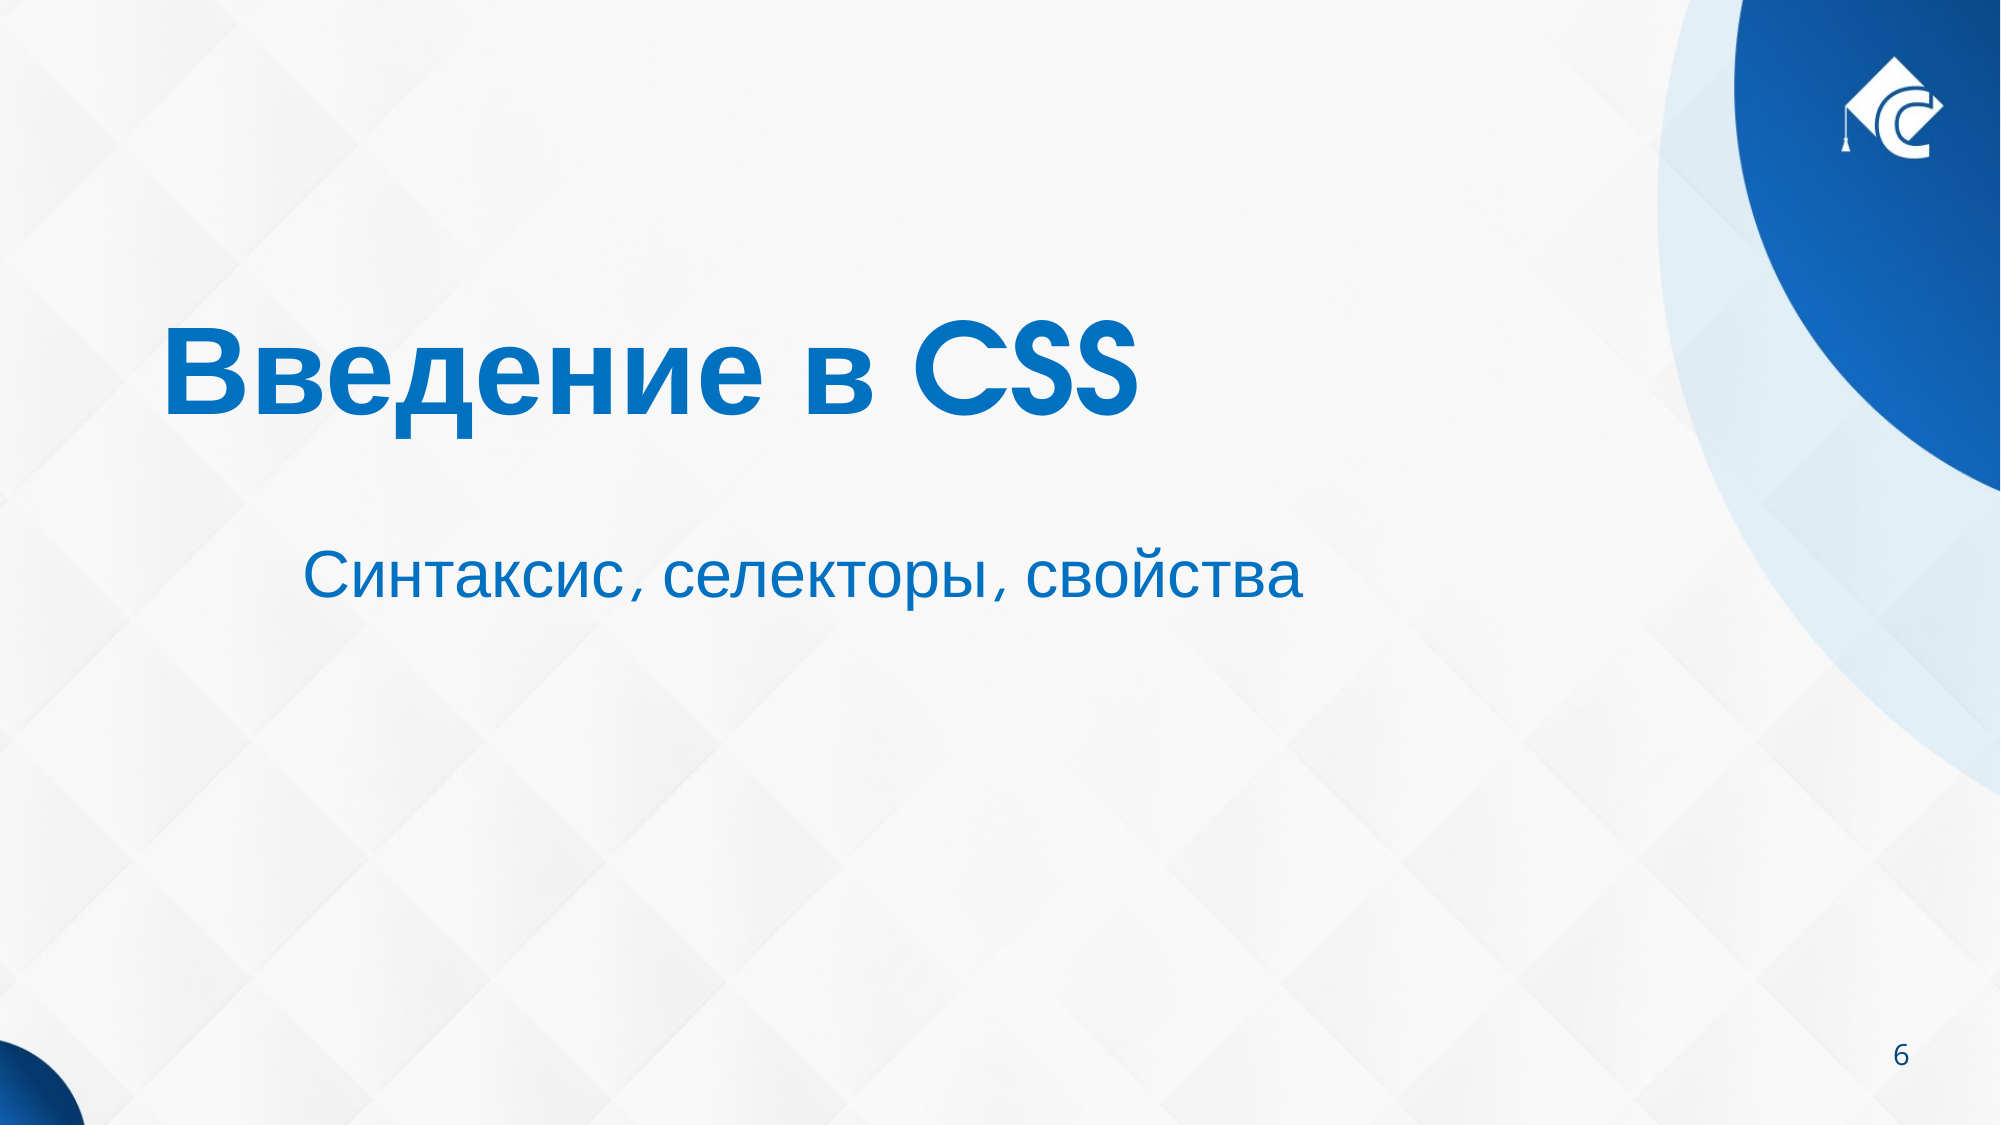

# Введение в CSS
Синтаксис, селекторы, свойства
6